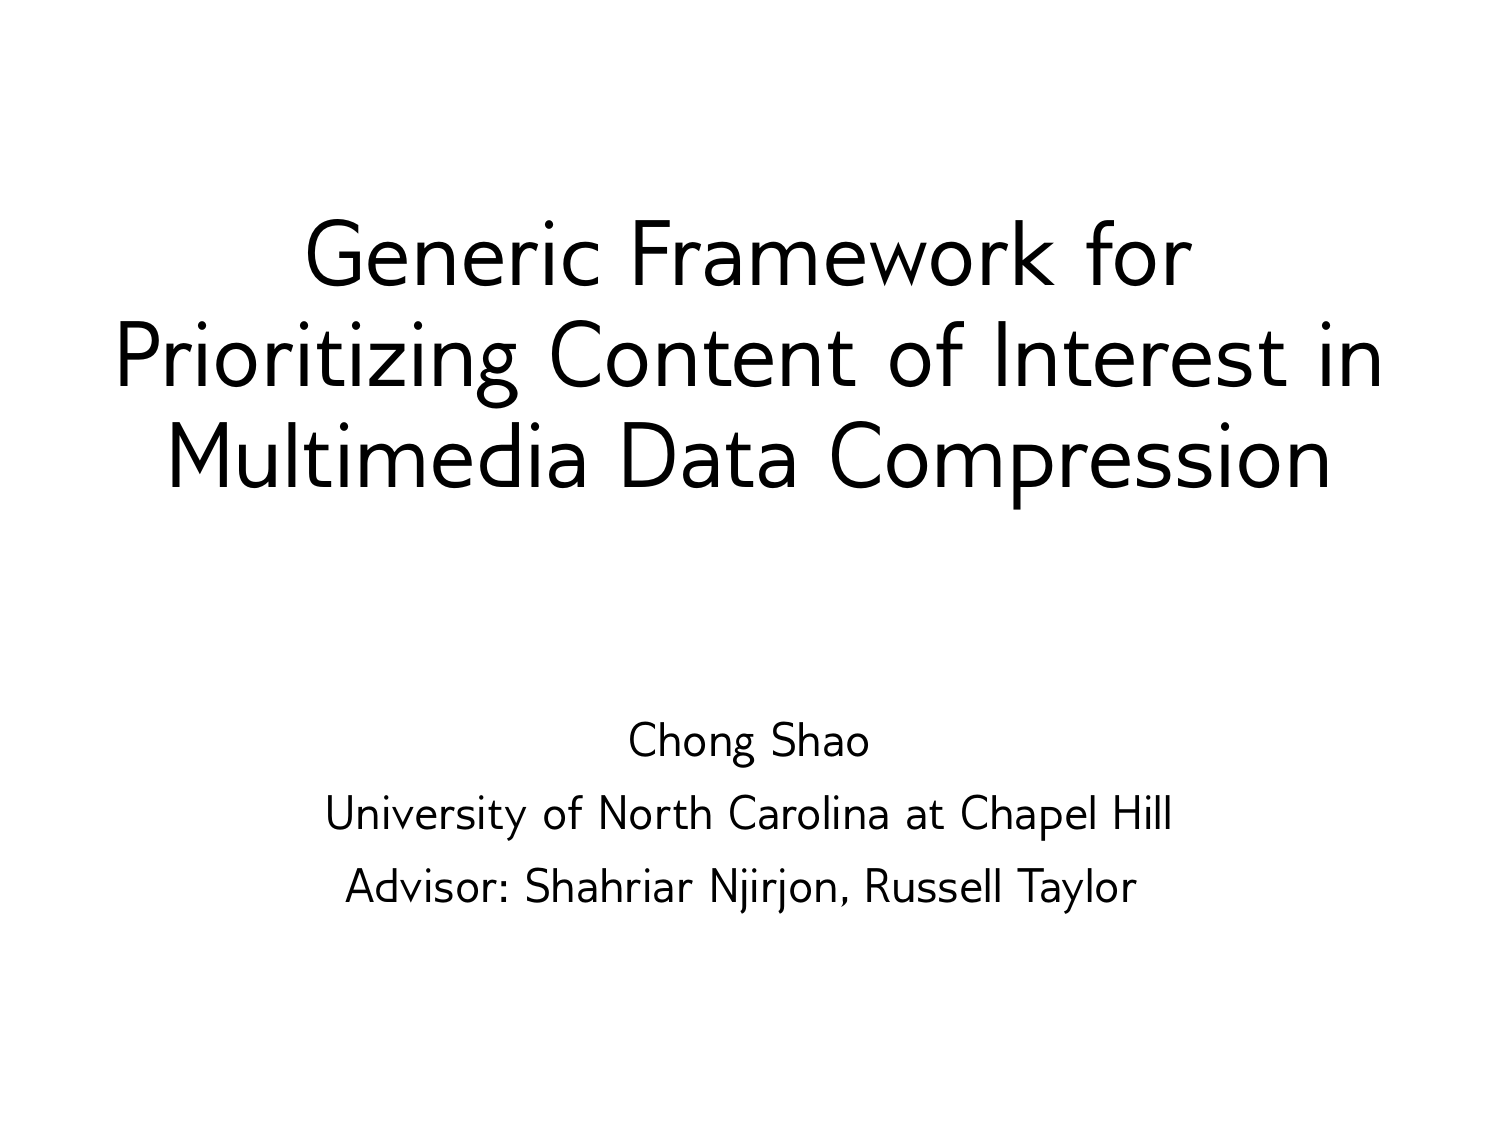

# Generic Framework for Prioritizing Content of Interest in Multimedia Data Compression
Chong Shao
University of North Carolina at Chapel Hill
Advisor: Shahriar Njirjon, Russell Taylor